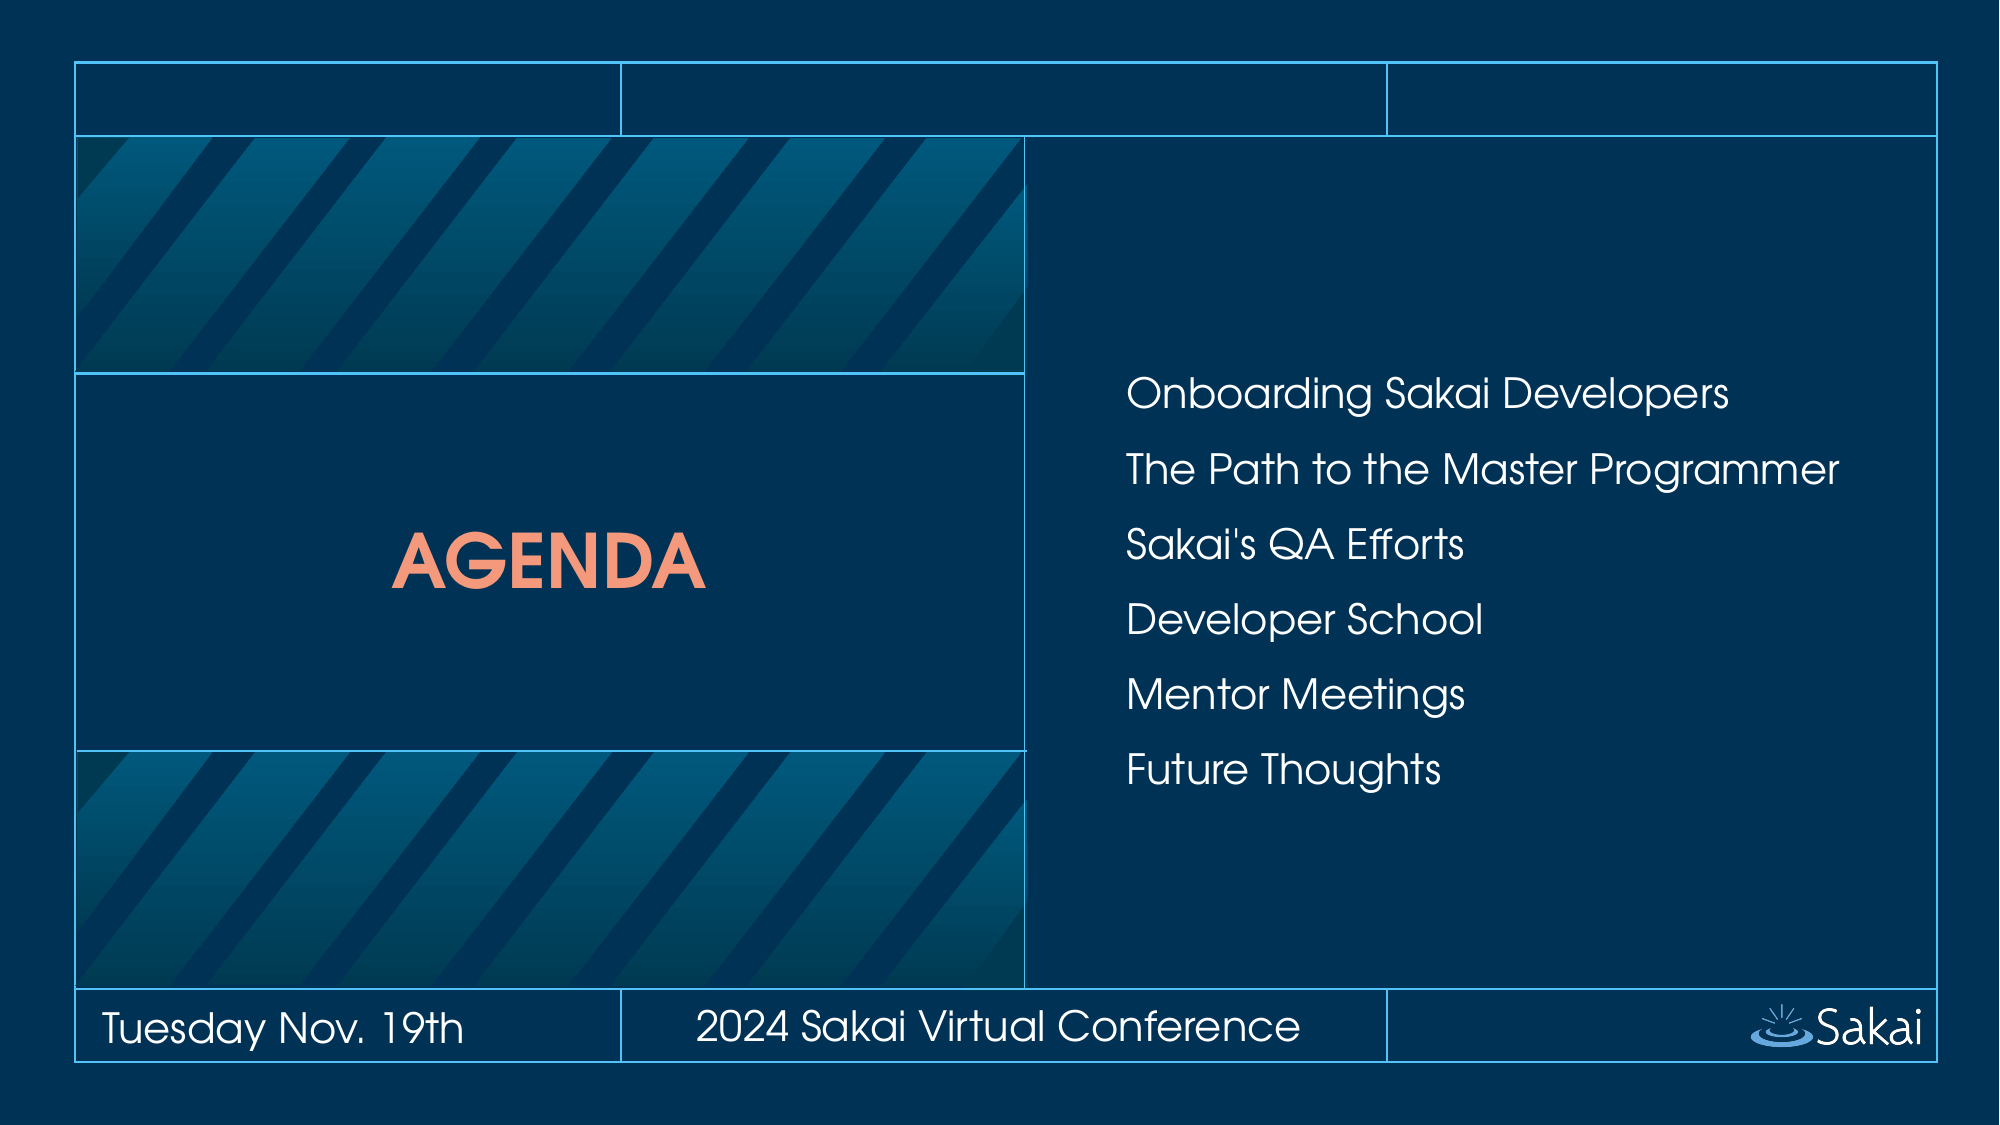

Onboarding Sakai Developers
The Path to the Master Programmer
Sakai's QA Efforts
Developer School
Mentor Meetings
Future Thoughts
# AGENDA
2024 Sakai Virtual Conference
Tuesday Nov. 19th